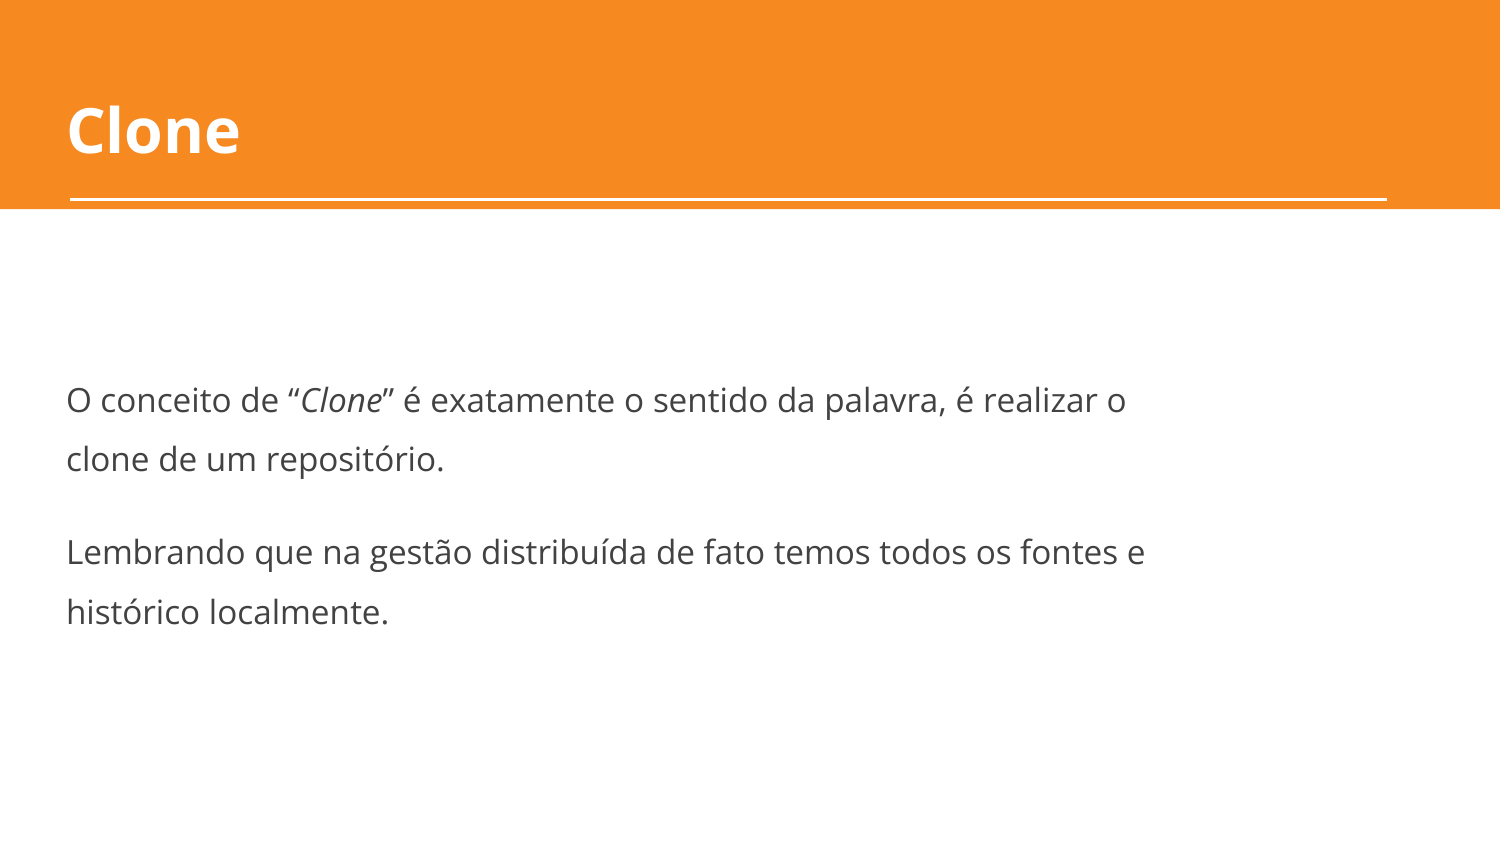

# Clone
O conceito de “Clone” é exatamente o sentido da palavra, é realizar o clone de um repositório.
Lembrando que na gestão distribuída de fato temos todos os fontes e histórico localmente.